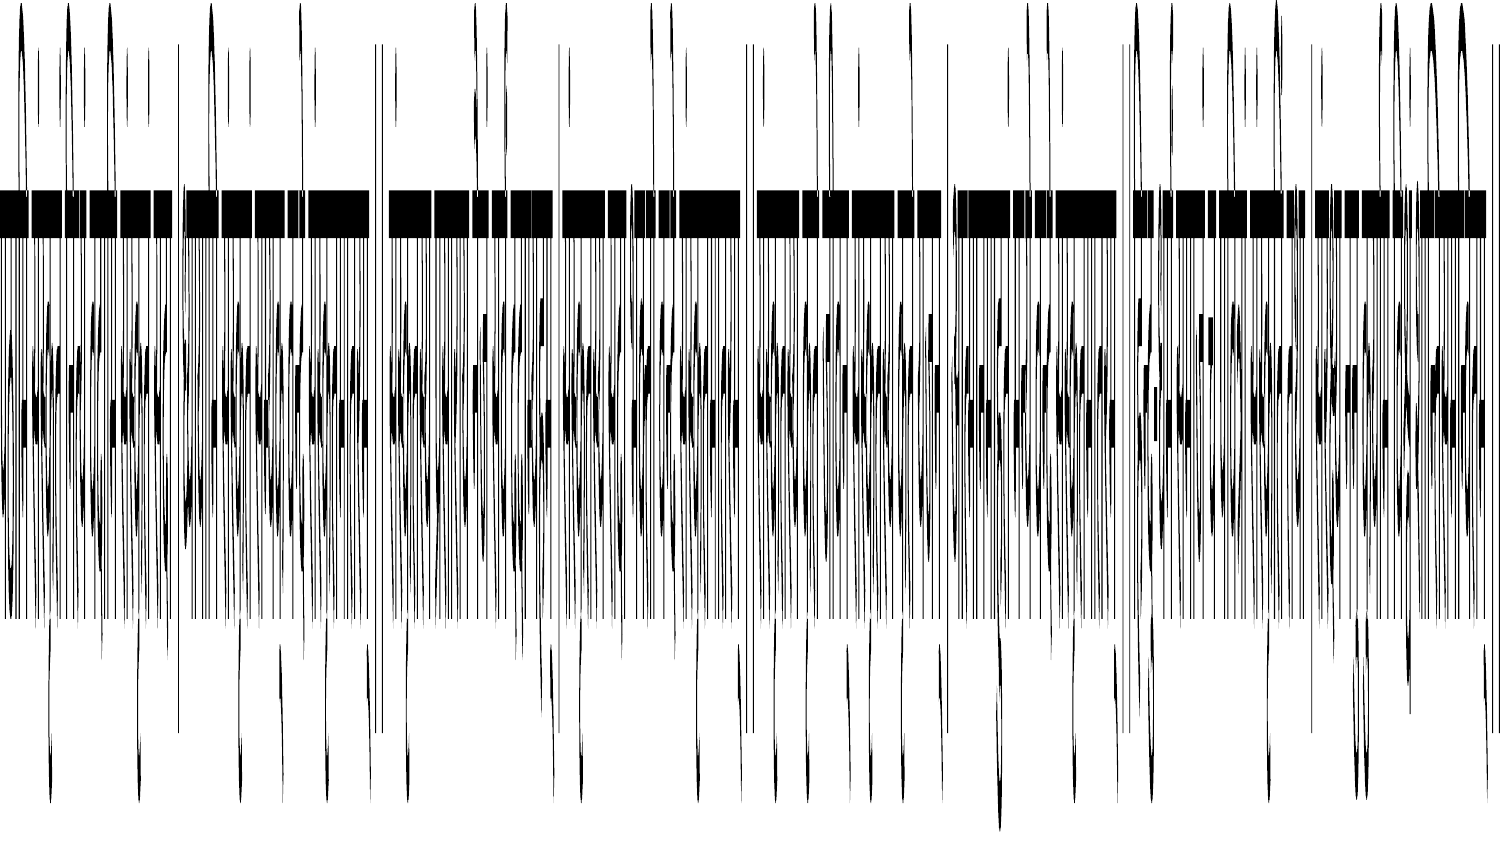

पठामि संस्कृतं नित्यं वदामि संस्कृतं सदा |
ध्यायामि संस्कृतं सम्यक् वन्दे संस्कृतमातरम् ||
संस्कृतस्य प्रसाराय नैजं सर्वं ददाम्यहम् |
संस्कृतस्य सदा भक्तो वन्दे संस्कृतमातरम् ||
संस्कृतस्य कृते जीवन् संस्कृतस्य कृते यजन् |
आत्मानमाहुतं मन्ये वन्दे संस्कृतमातरम् ||
हिन्दु-धर्मं समाजं च पवित्रां संस्कृतिं तथा |
संरक्ष्य ननु कुर्याम विश्वं शान्तिसमन्वितम् ||